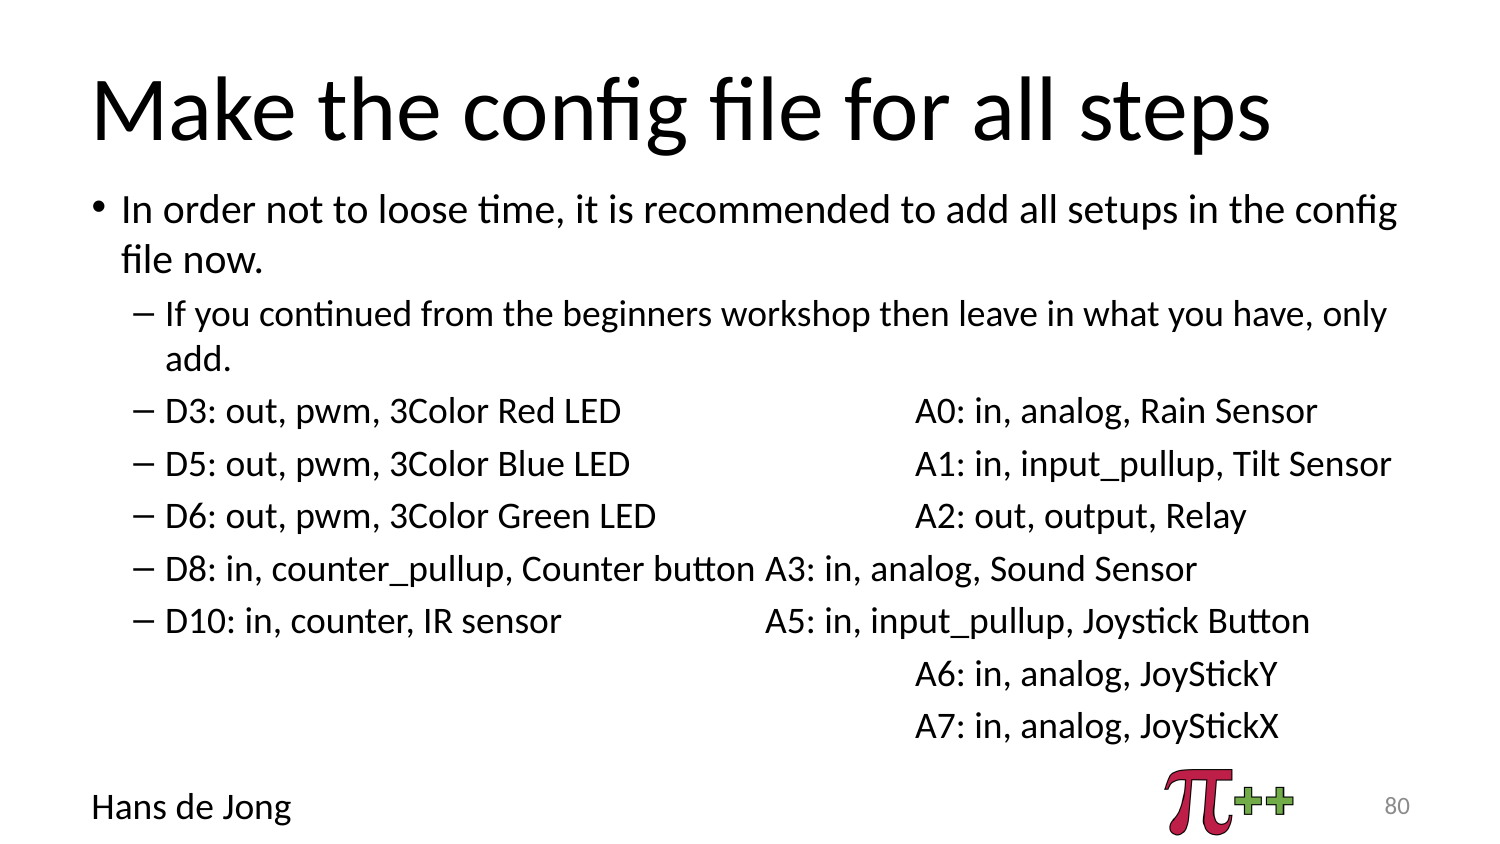

# Make the config file for all steps
In order not to loose time, it is recommended to add all setups in the config file now.
If you continued from the beginners workshop then leave in what you have, only add.
D3: out, pwm, 3Color Red LED		A0: in, analog, Rain Sensor
D5: out, pwm, 3Color Blue LED		A1: in, input_pullup, Tilt Sensor
D6: out, pwm, 3Color Green LED		A2: out, output, Relay
D8: in, counter_pullup, Counter button	A3: in, analog, Sound Sensor
D10: in, counter, IR sensor		A5: in, input_pullup, Joystick Button
						A6: in, analog, JoyStickY
						A7: in, analog, JoyStickX

80